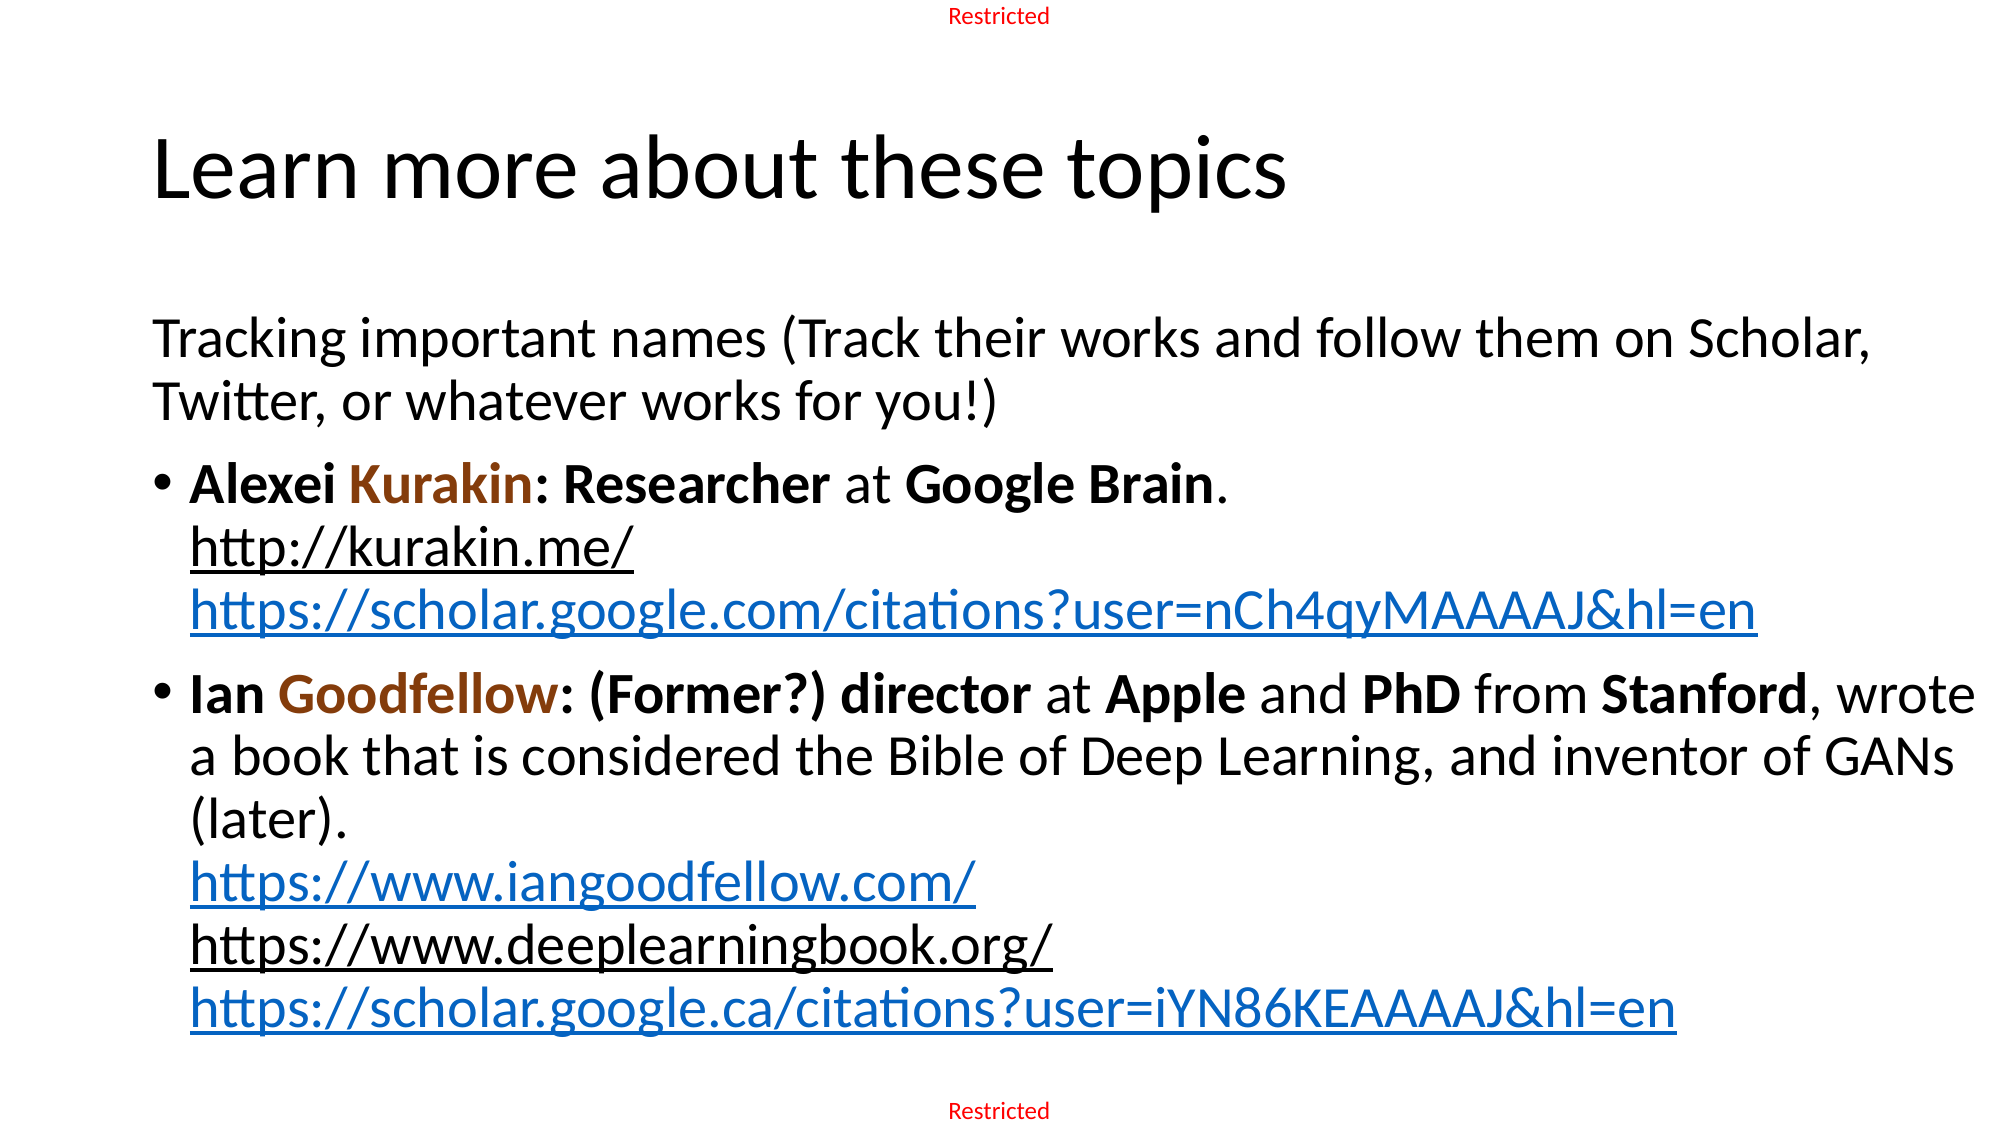

# Learn more about these topics
Tracking important names (Track their works and follow them on Scholar, Twitter, or whatever works for you!)
Alexei Kurakin: Researcher at Google Brain.
http://kurakin.me/
https://scholar.google.com/citations?user=nCh4qyMAAAAJ&hl=en
Ian Goodfellow: (Former?) director at Apple and PhD from Stanford, wrote a book that is considered the Bible of Deep Learning, and inventor of GANs (later).
https://www.iangoodfellow.com/
https://www.deeplearningbook.org/
https://scholar.google.ca/citations?user=iYN86KEAAAAJ&hl=en